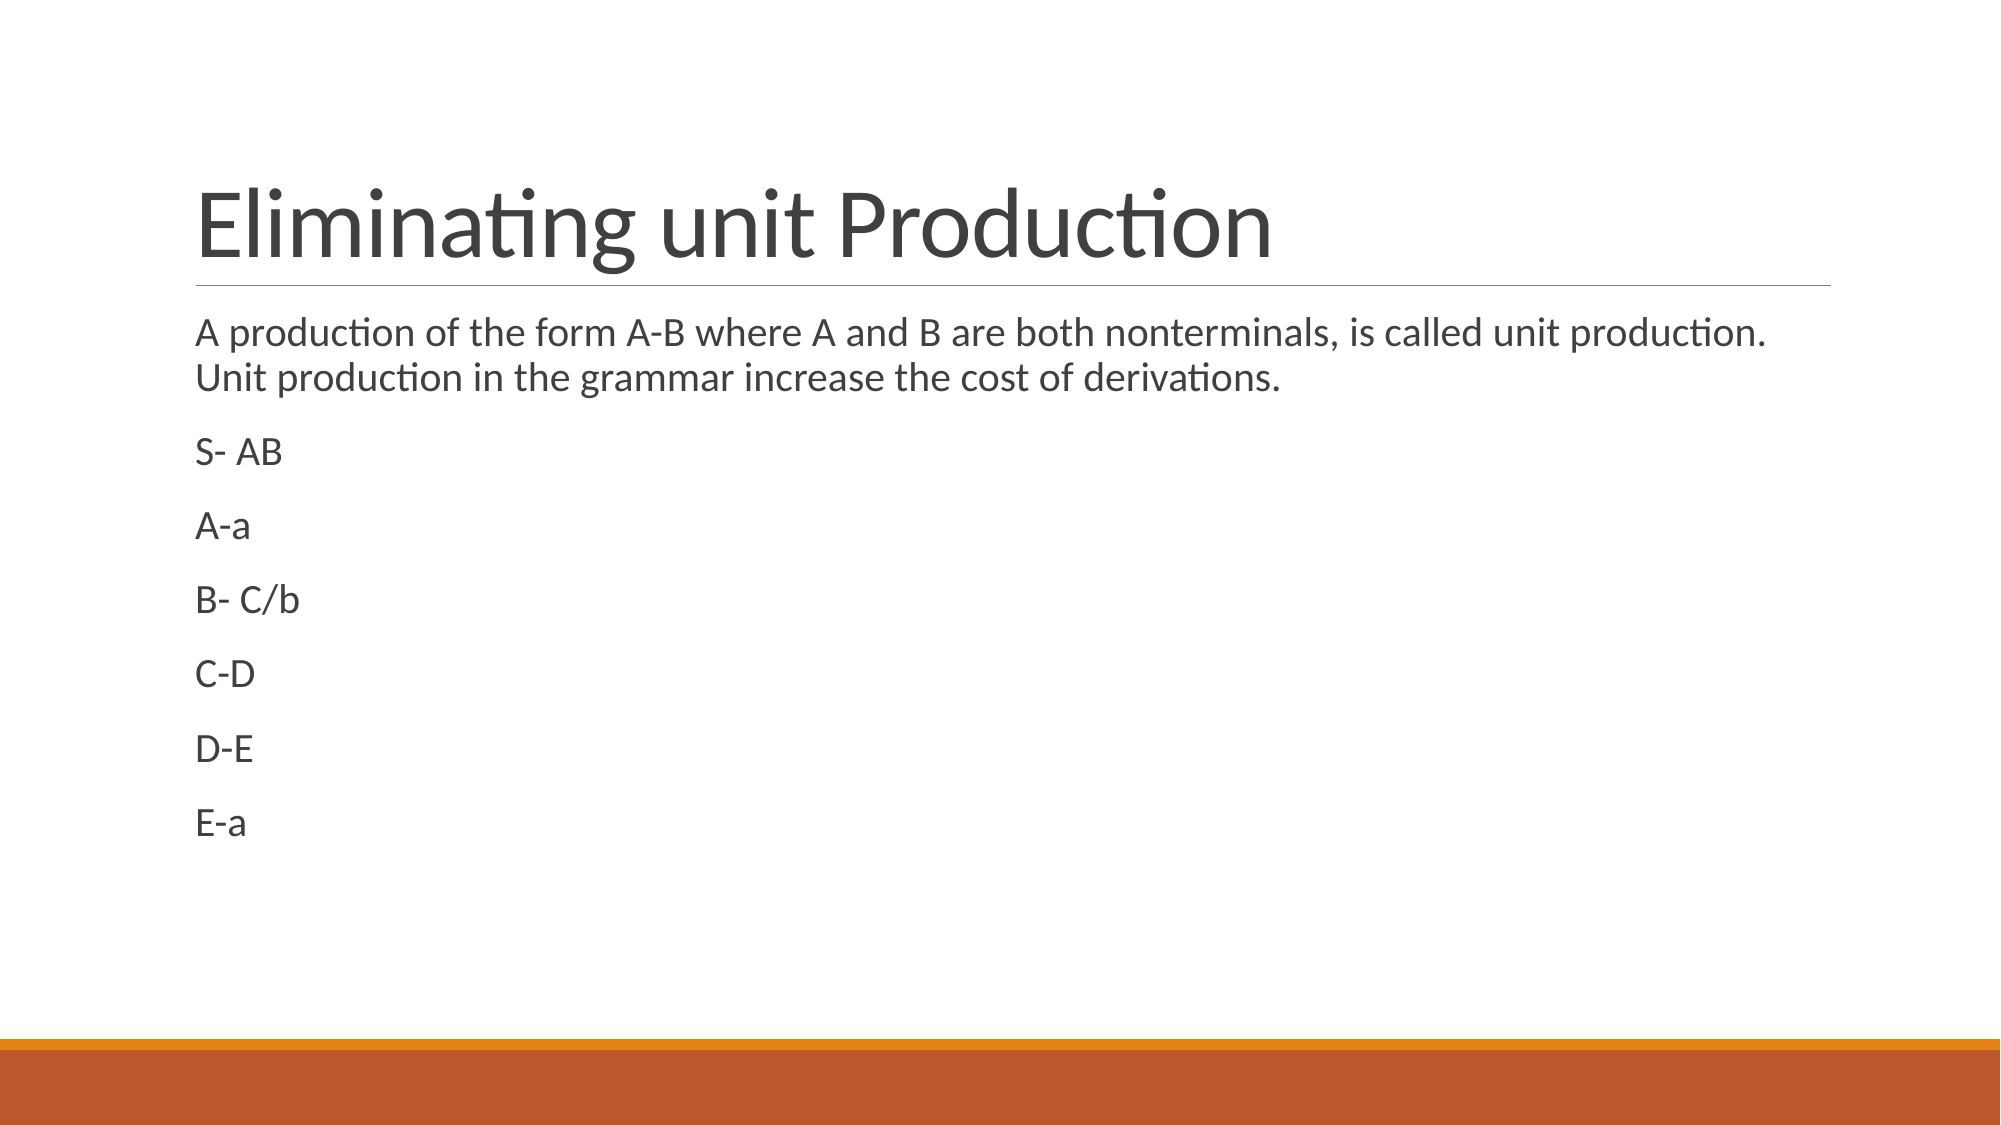

# Eliminating unit Production
A production of the form A-B where A and B are both nonterminals, is called unit production. Unit production in the grammar increase the cost of derivations.
S- AB
A-a
B- C/b
C-D
D-E
E-a